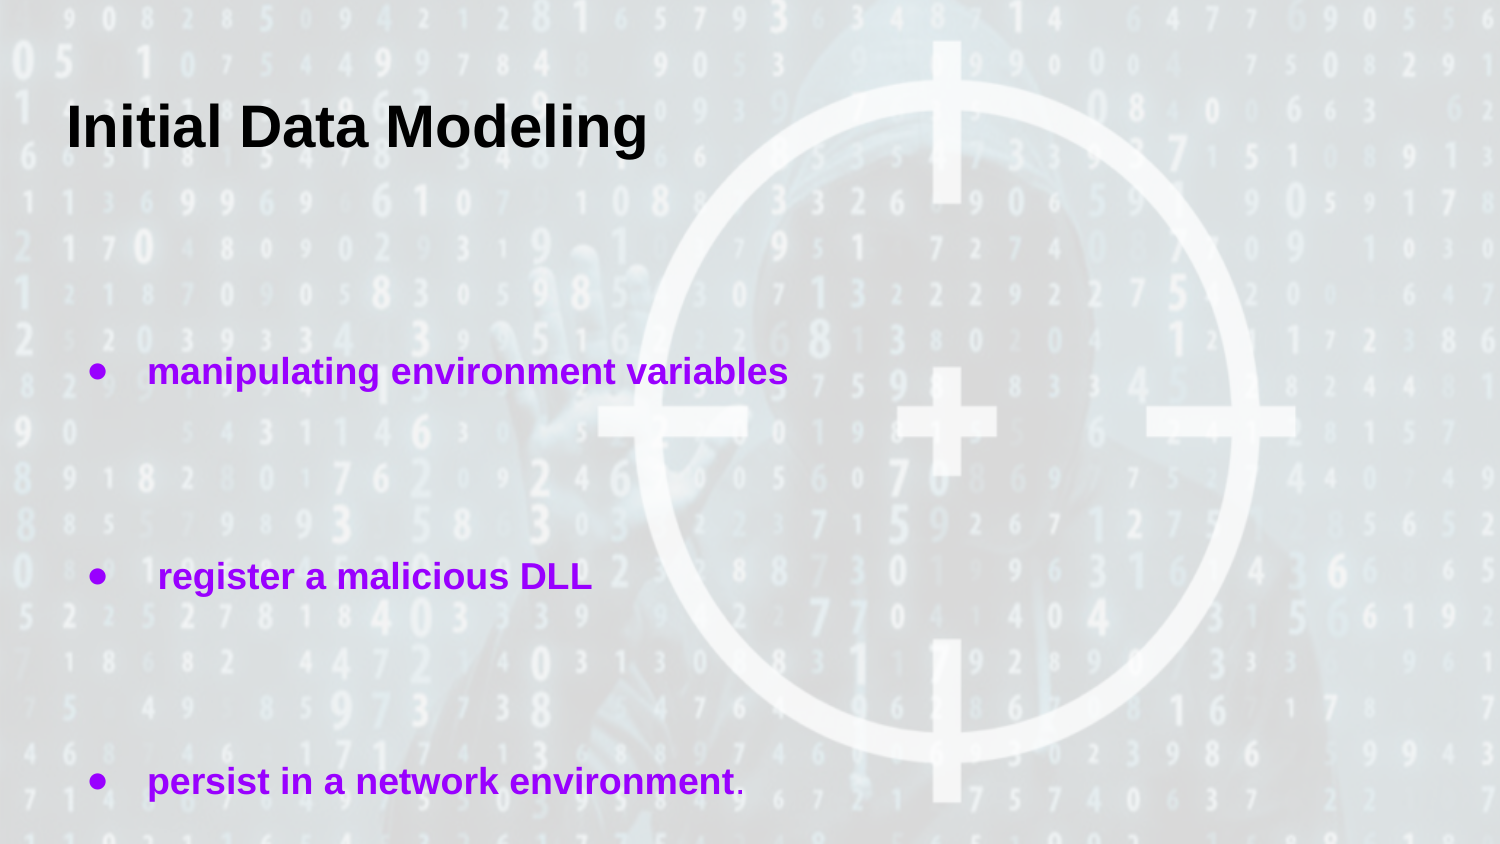

# Initial Data Modeling
manipulating environment variables
 register a malicious DLL
persist in a network environment.